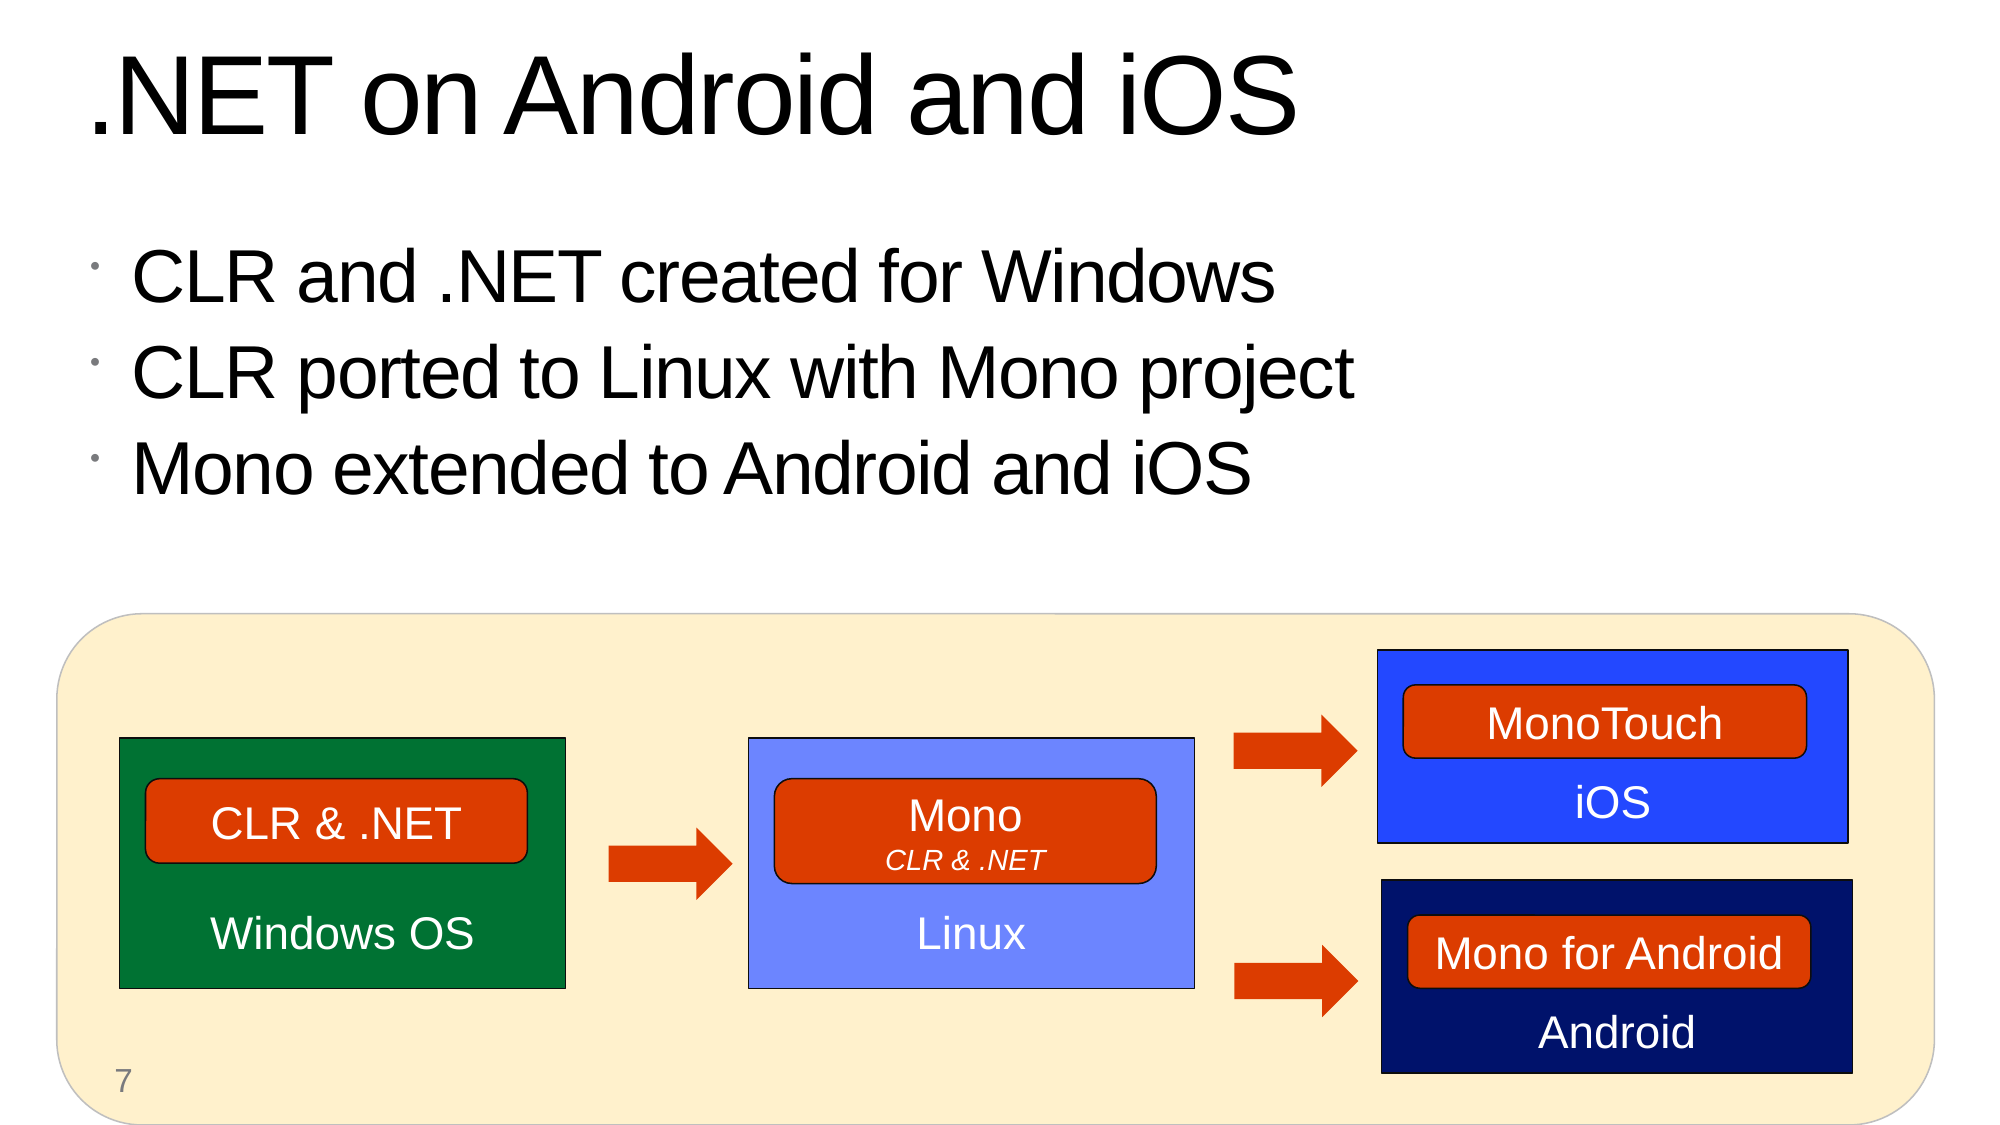

# .NET on Android and iOS
CLR and .NET created for Windows
CLR ported to Linux with Mono project
Mono extended to Android and iOS

iOS
MonoTouch

Windows OS
Linux
CLR & .NET
Mono
CLR & .NET

Android
Mono for Android

7